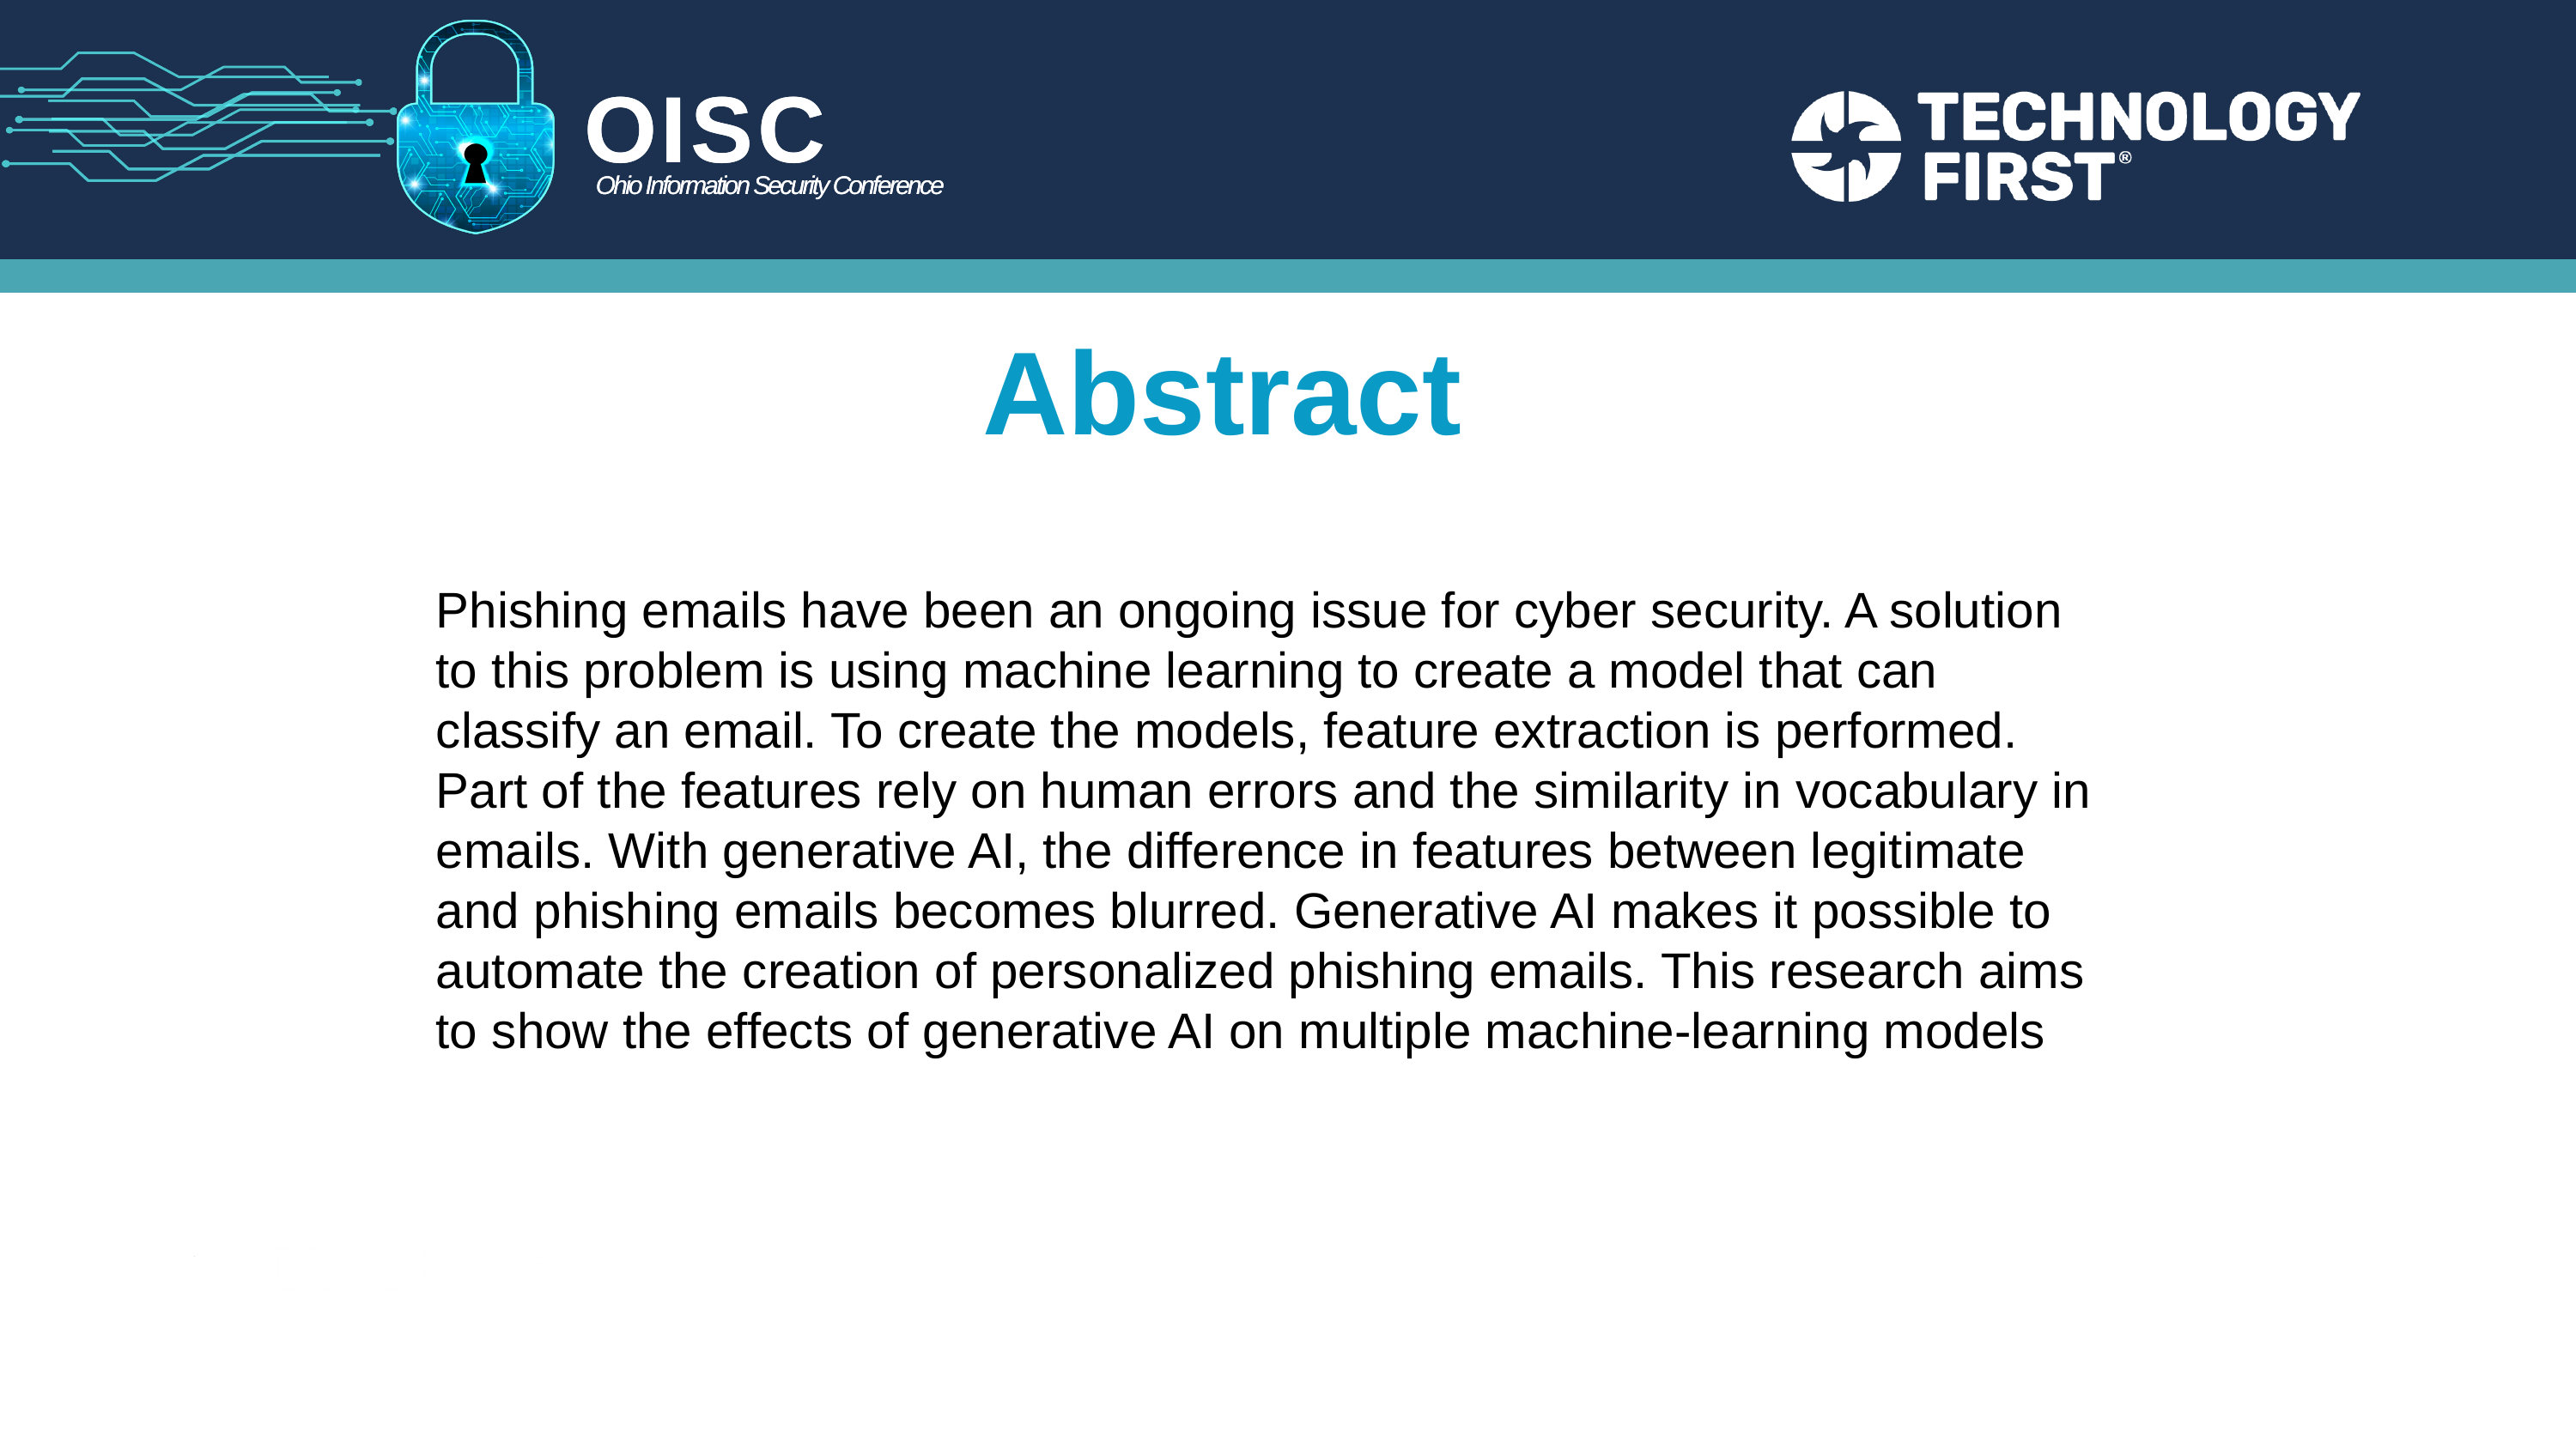

OISC

Ohio Information Security Conference
Abstract

Phishing emails have been an ongoing issue for cyber security. A solution to this problem is using machine learning to create a model that can classify an email. To create the models, feature extraction is performed. Part of the features rely on human errors and the similarity in vocabulary in emails. With generative AI, the difference in features between legitimate and phishing emails becomes blurred. Generative AI makes it possible to automate the creation of personalized phishing emails. This research aims to show the effects of generative AI on multiple machine-learning models